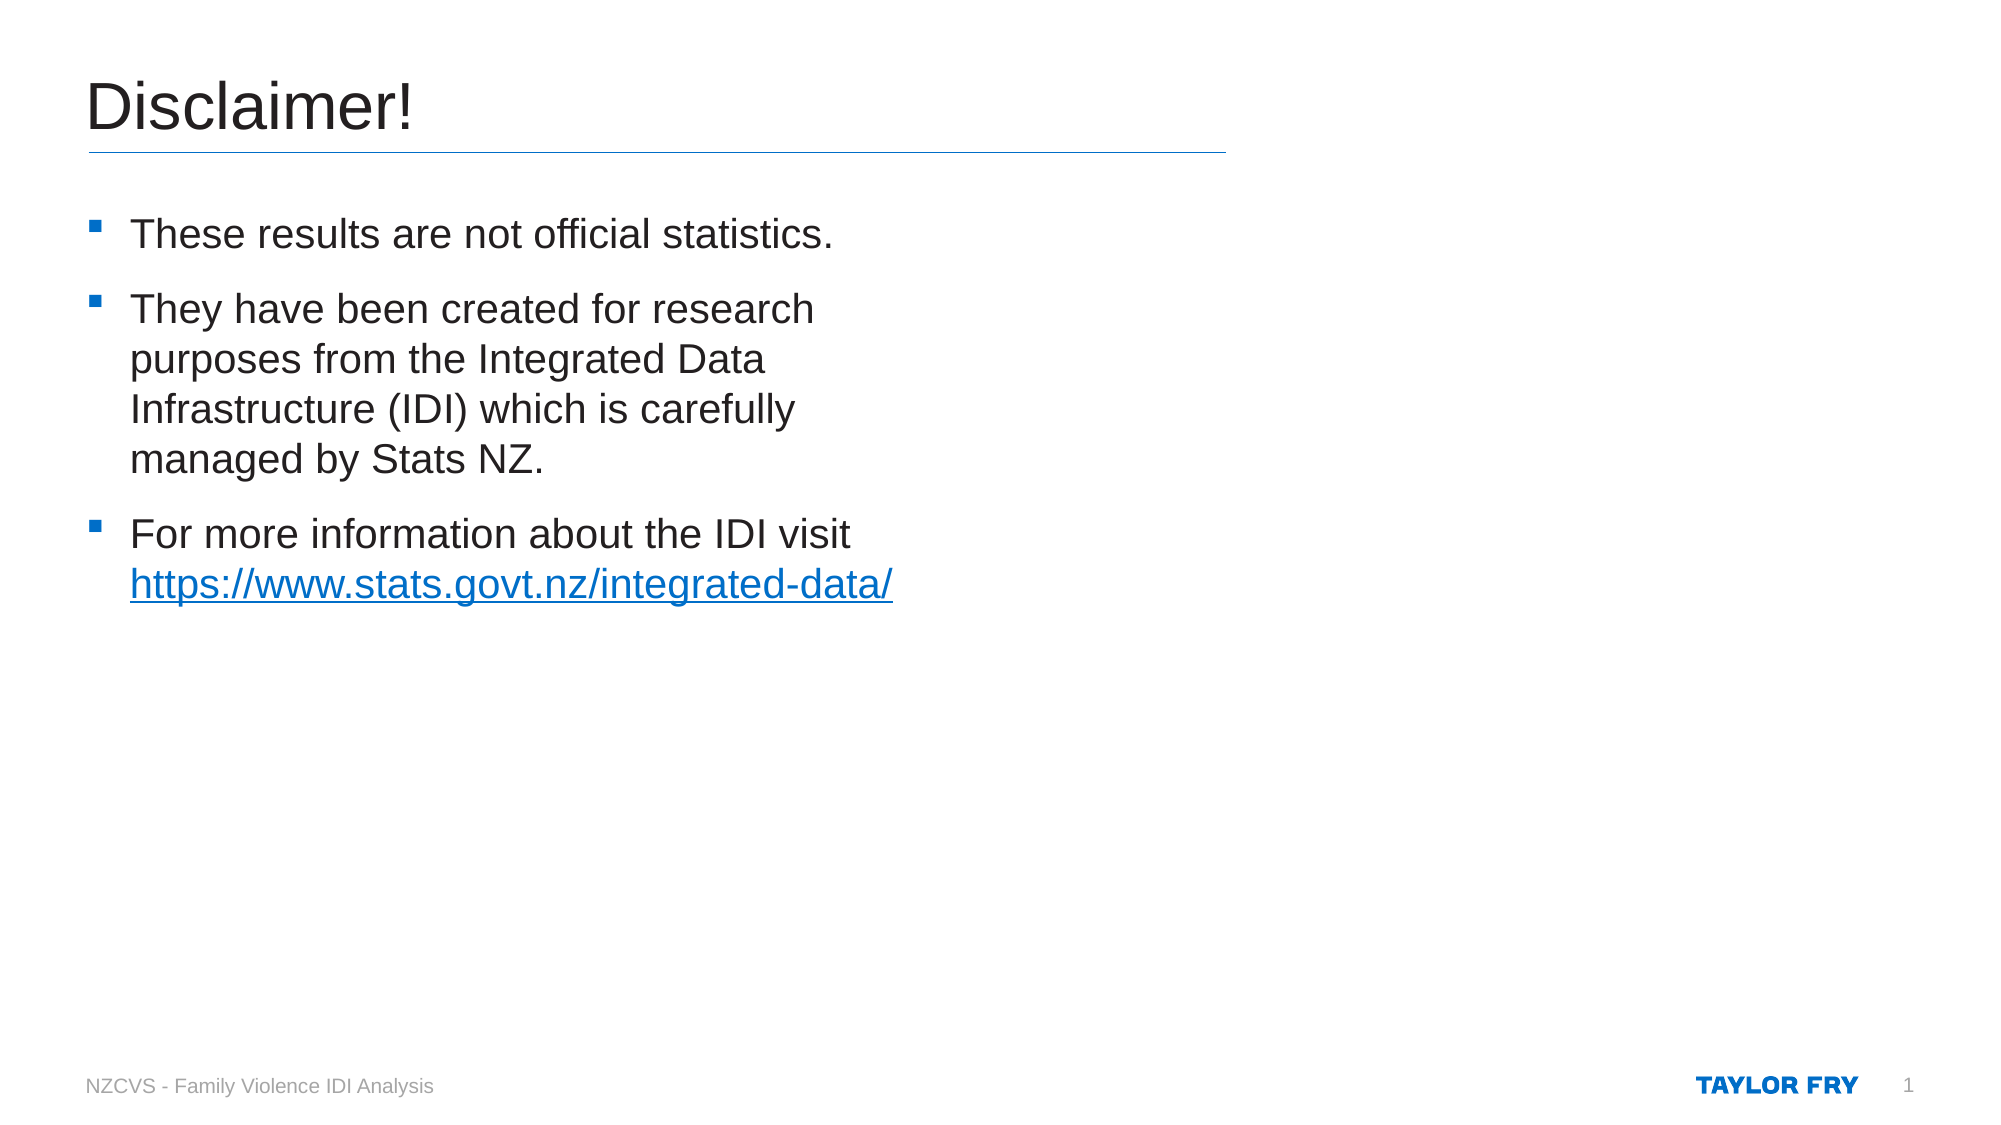

# Disclaimer!
These results are not official statistics.
They have been created for research purposes from the Integrated Data Infrastructure (IDI) which is carefully managed by Stats NZ.
For more information about the IDI visit
https://www.stats.govt.nz/integrated-data/
NZCVS - Family Violence IDI Analysis